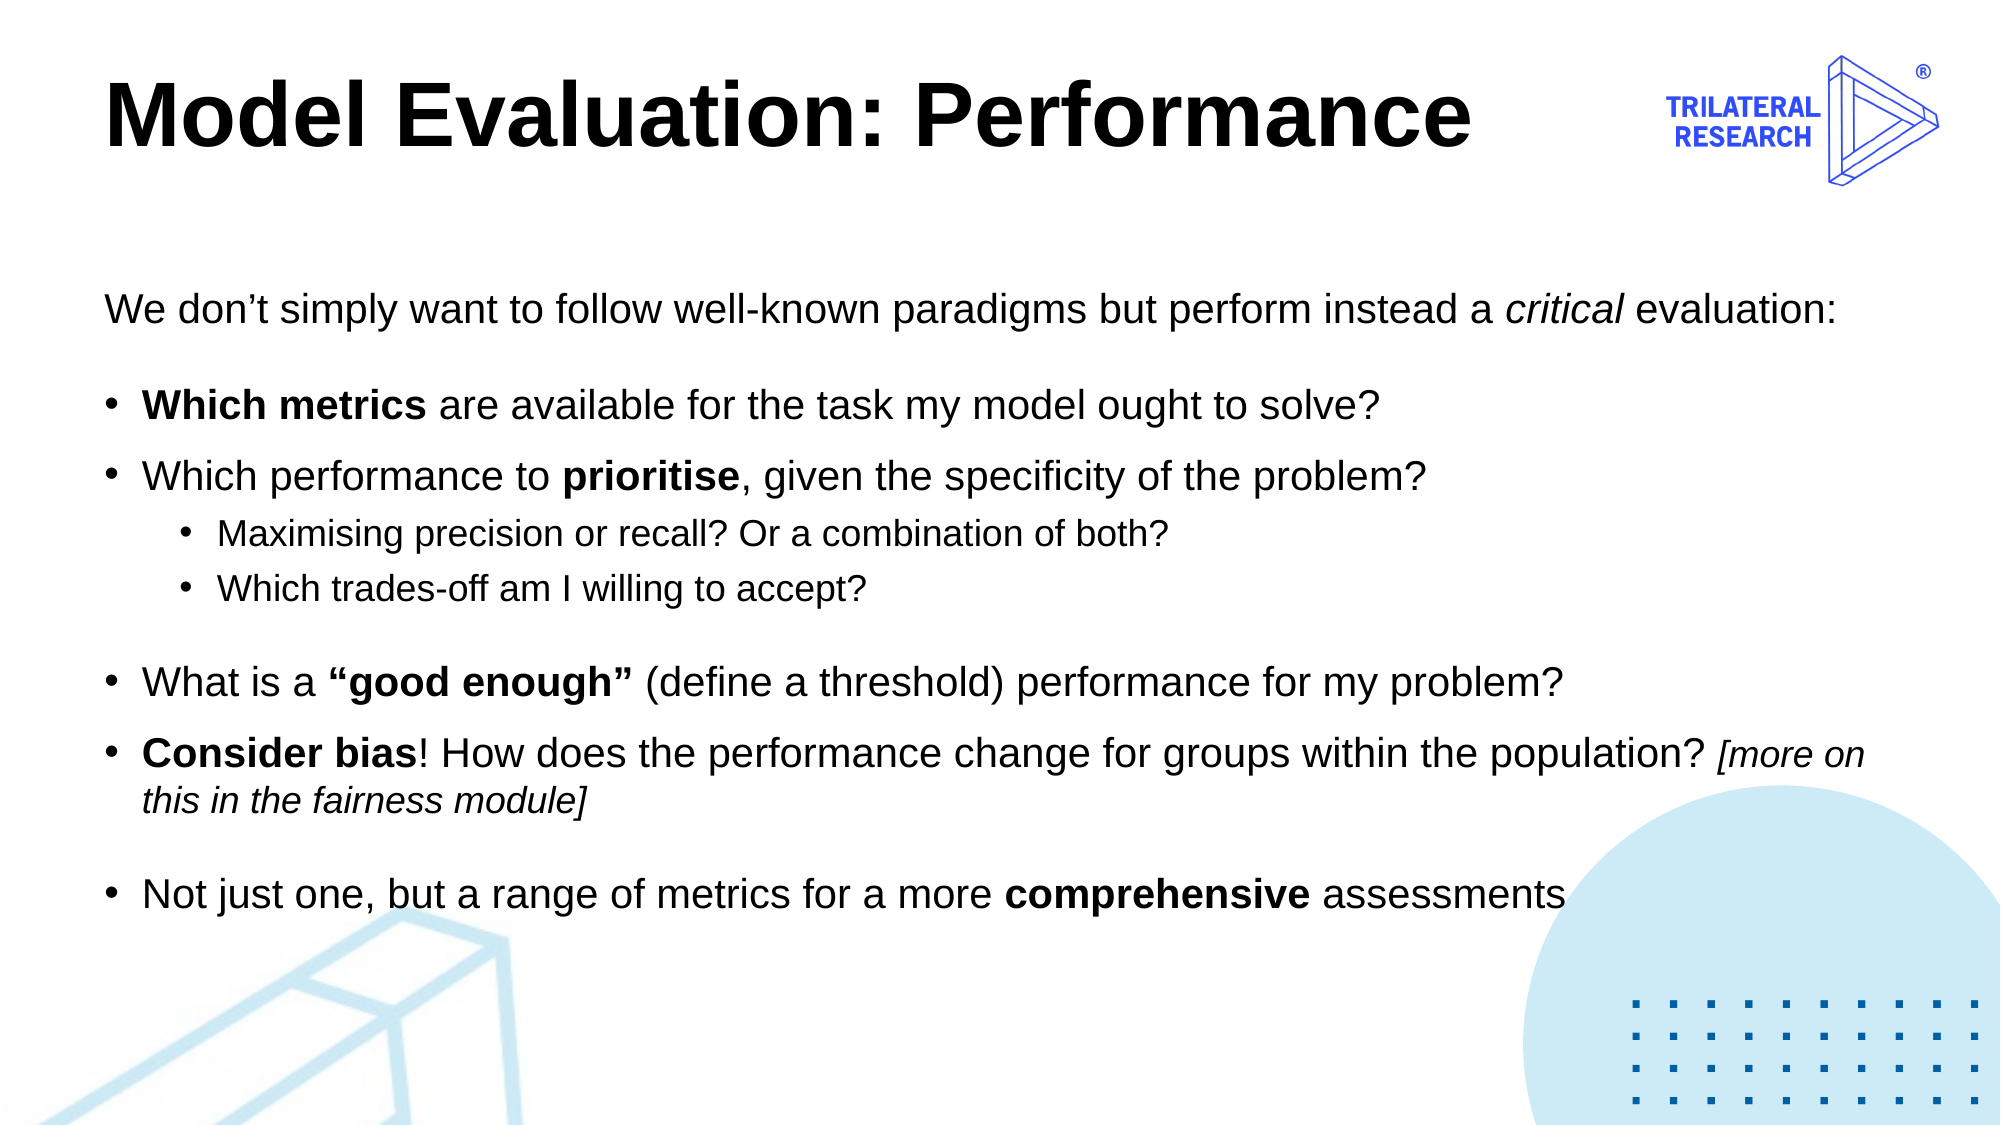

# Model Evaluation: Performance
We don’t simply want to follow well-known paradigms but perform instead a critical evaluation:
Which metrics are available for the task my model ought to solve?
Which performance to prioritise, given the specificity of the problem?
Maximising precision or recall? Or a combination of both?
Which trades-off am I willing to accept?
What is a “good enough” (define a threshold) performance for my problem?
Consider bias! How does the performance change for groups within the population? [more on this in the fairness module]
Not just one, but a range of metrics for a more comprehensive assessments